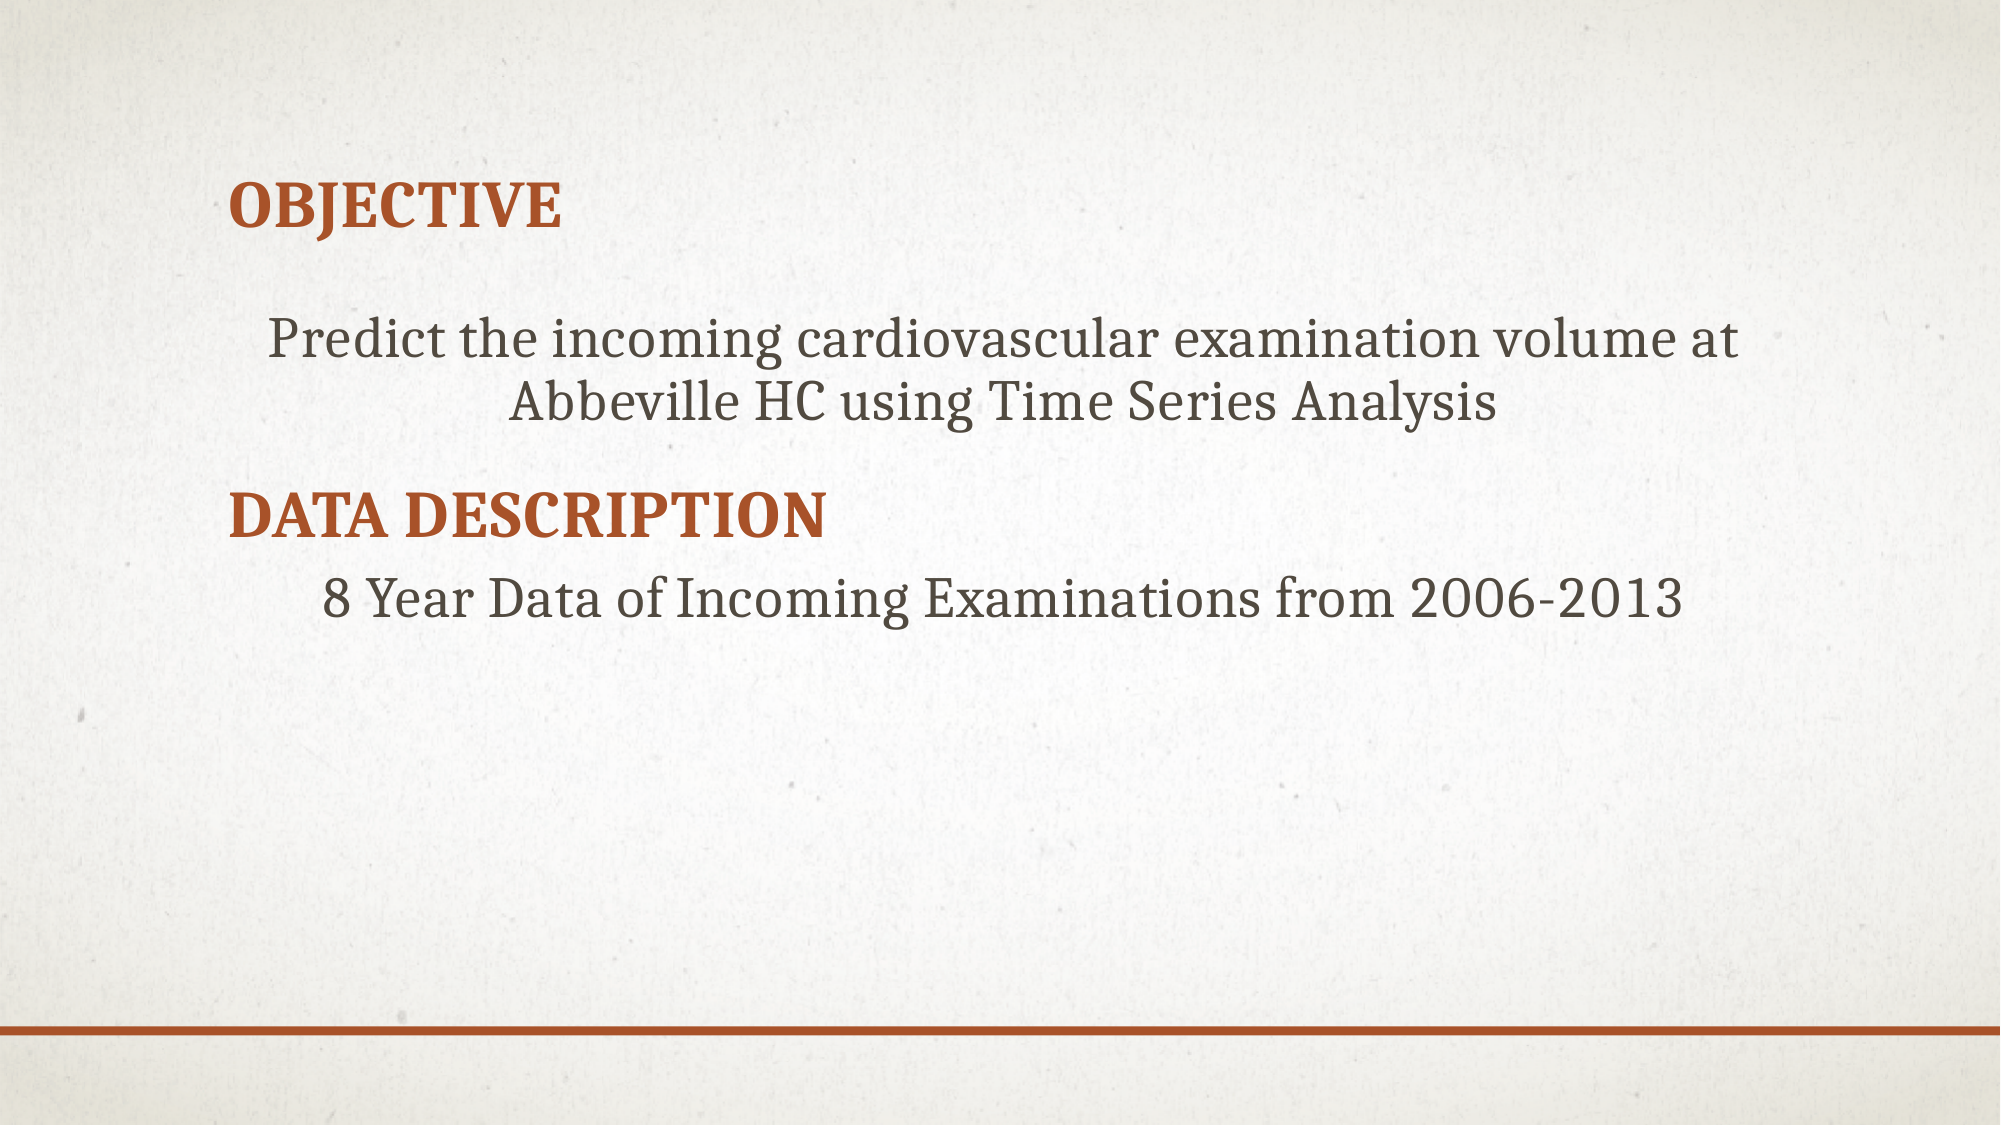

# objective
Predict the incoming cardiovascular examination volume at Abbeville HC using Time Series Analysis
Data Description
8 Year Data of Incoming Examinations from 2006-2013